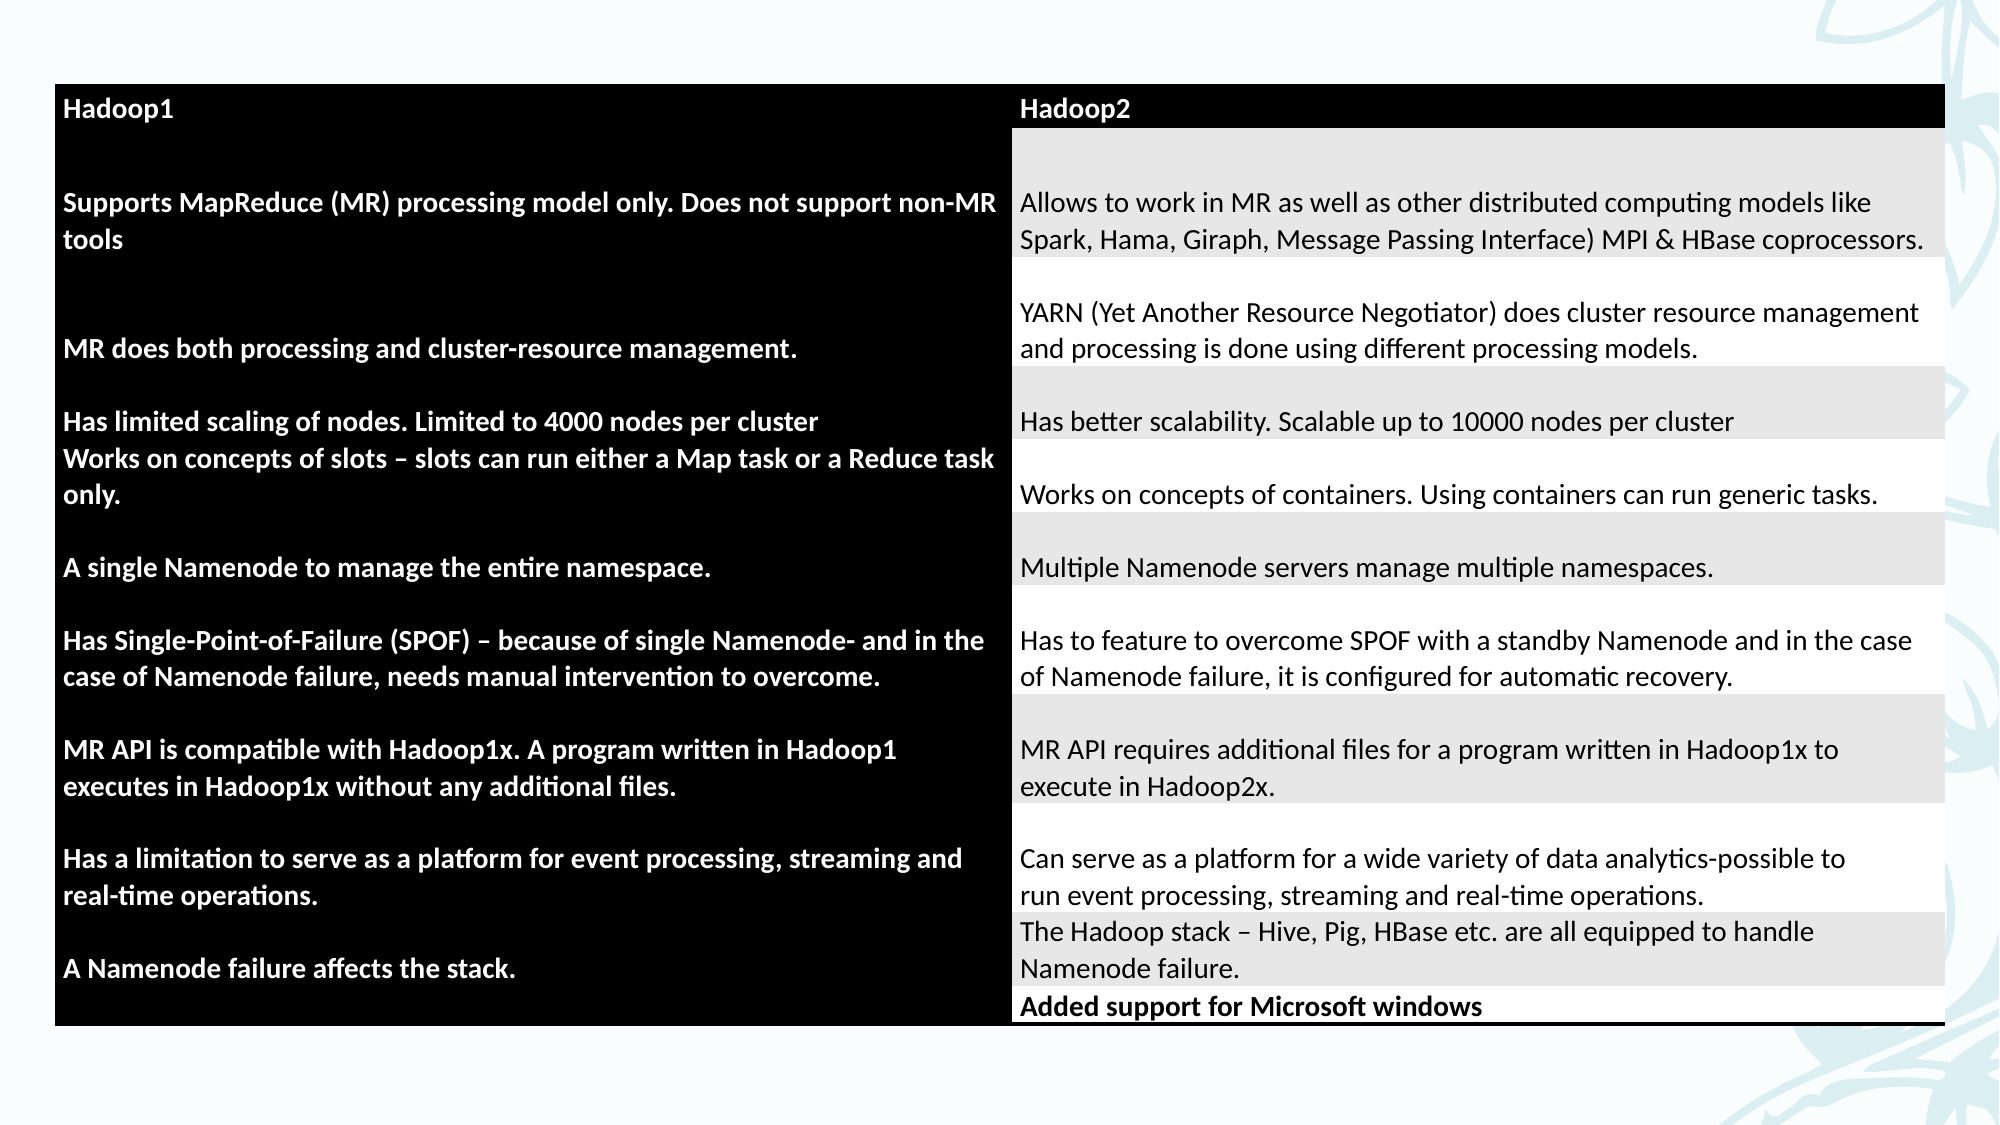

| Hadoop1 | Hadoop2 |
| --- | --- |
| Supports MapReduce (MR) processing model only. Does not support non-MR tools | Allows to work in MR as well as other distributed computing models like Spark, Hama, Giraph, Message Passing Interface) MPI & HBase coprocessors. |
| MR does both processing and cluster-resource management. | YARN (Yet Another Resource Negotiator) does cluster resource management and processing is done using different processing models. |
| Has limited scaling of nodes. Limited to 4000 nodes per cluster | Has better scalability. Scalable up to 10000 nodes per cluster |
| Works on concepts of slots – slots can run either a Map task or a Reduce task only. | Works on concepts of containers. Using containers can run generic tasks. |
| A single Namenode to manage the entire namespace. | Multiple Namenode servers manage multiple namespaces. |
| Has Single-Point-of-Failure (SPOF) – because of single Namenode- and in the case of Namenode failure, needs manual intervention to overcome. | Has to feature to overcome SPOF with a standby Namenode and in the case of Namenode failure, it is configured for automatic recovery. |
| MR API is compatible with Hadoop1x. A program written in Hadoop1 executes in Hadoop1x without any additional files. | MR API requires additional files for a program written in Hadoop1x to execute in Hadoop2x. |
| Has a limitation to serve as a platform for event processing, streaming and real-time operations. | Can serve as a platform for a wide variety of data analytics-possible to run event processing, streaming and real-time operations. |
| A Namenode failure affects the stack. | The Hadoop stack – Hive, Pig, HBase etc. are all equipped to handle Namenode failure. |
| Does not support Microsoft Windows | Added support for Microsoft windows |